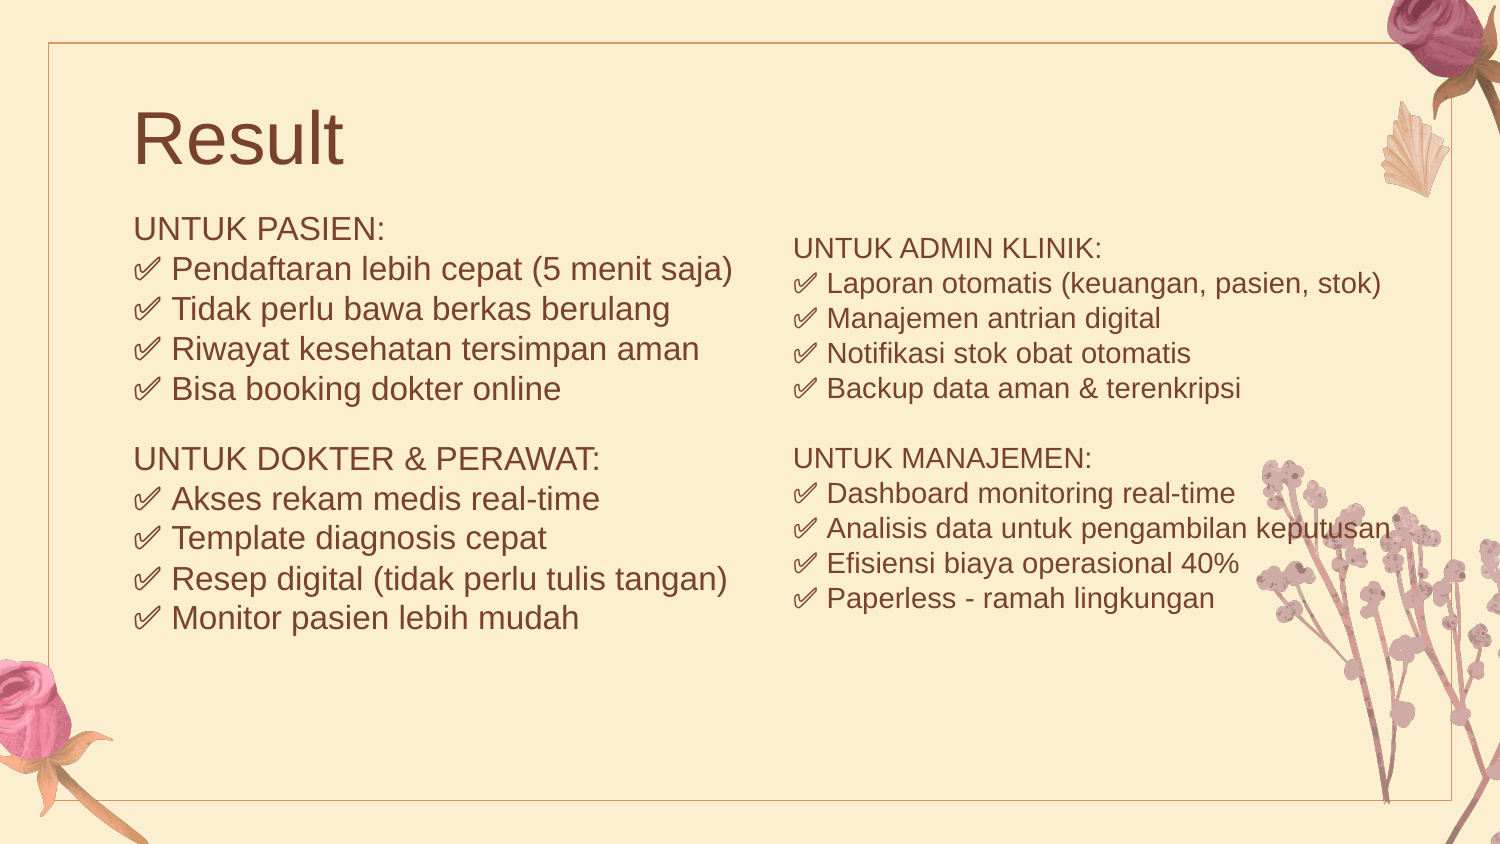

# Result
UNTUK ADMIN KLINIK:
✅ Laporan otomatis (keuangan, pasien, stok)
✅ Manajemen antrian digital
✅ Notifikasi stok obat otomatis
✅ Backup data aman & terenkripsi

UNTUK MANAJEMEN:
✅ Dashboard monitoring real-time
✅ Analisis data untuk pengambilan keputusan
✅ Efisiensi biaya operasional 40%
✅ Paperless - ramah lingkungan
UNTUK PASIEN:
✅ Pendaftaran lebih cepat (5 menit saja)
✅ Tidak perlu bawa berkas berulang
✅ Riwayat kesehatan tersimpan aman
✅ Bisa booking dokter online

UNTUK DOKTER & PERAWAT:
✅ Akses rekam medis real-time
✅ Template diagnosis cepat
✅ Resep digital (tidak perlu tulis tangan)
✅ Monitor pasien lebih mudah